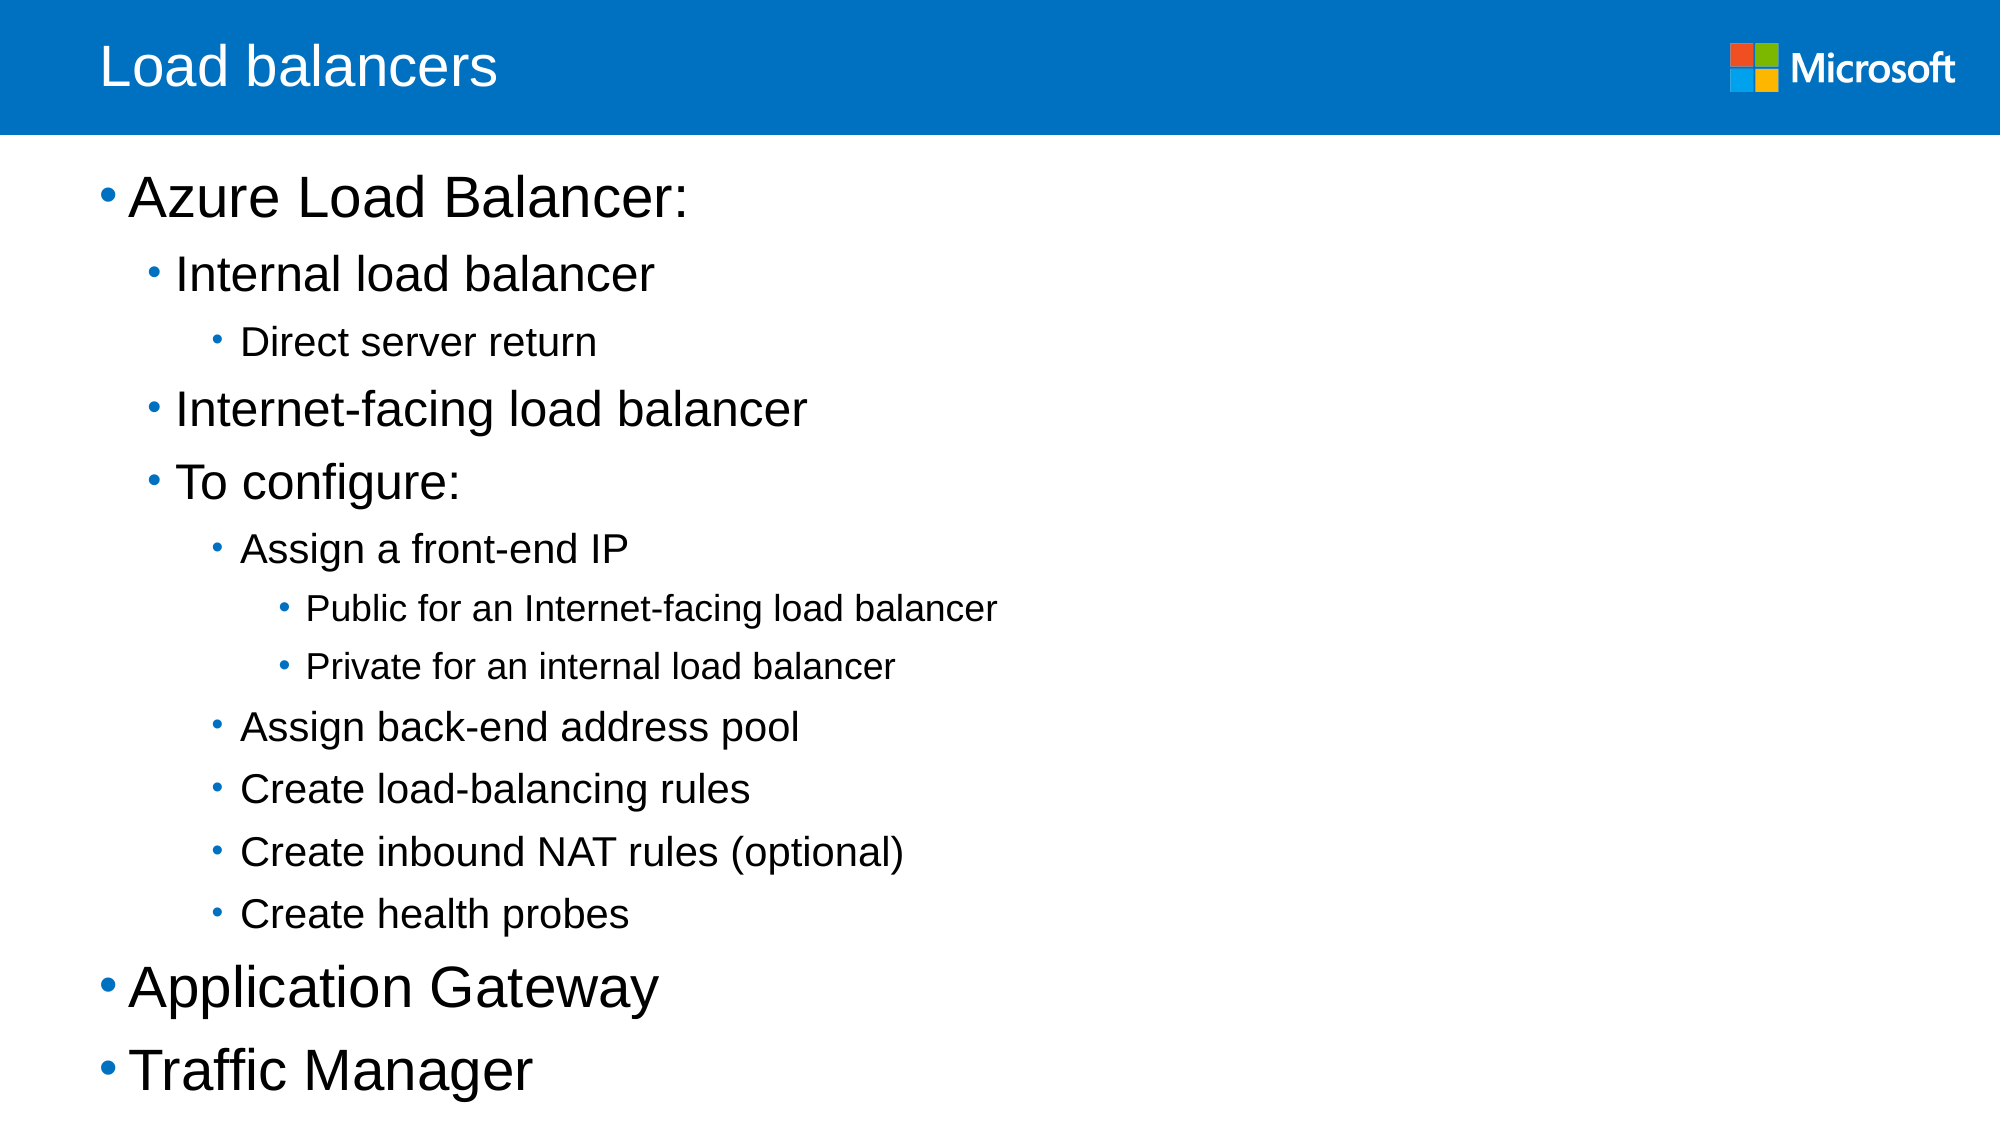

# Load balancers
Azure Load Balancer:
Internal load balancer
Direct server return
Internet-facing load balancer
To configure:
Assign a front-end IP
Public for an Internet-facing load balancer
Private for an internal load balancer
Assign back-end address pool
Create load-balancing rules
Create inbound NAT rules (optional)
Create health probes
Application Gateway
Traffic Manager